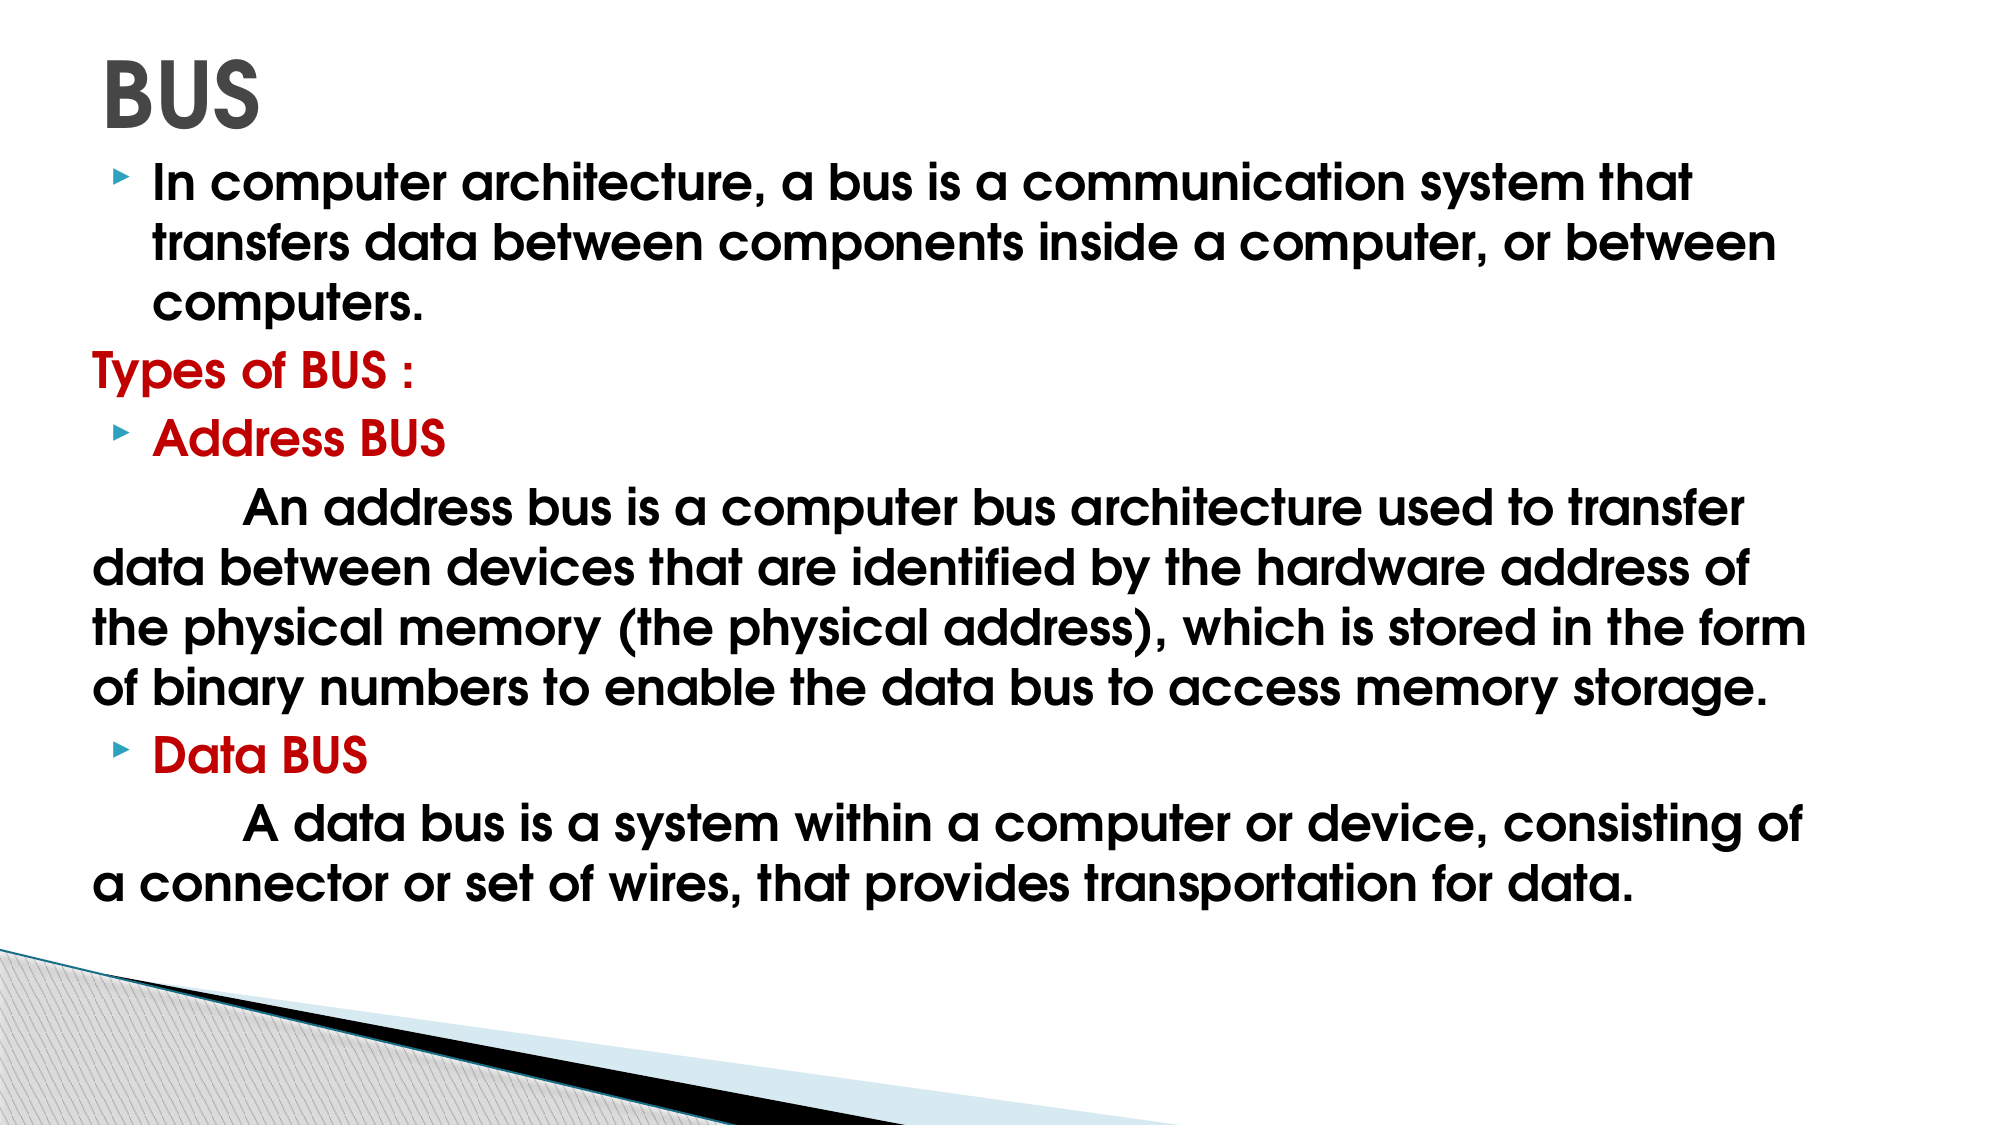

# BUS
In computer architecture, a bus is a communication system that transfers data between components inside a computer, or between computers.
Types of BUS :
Address BUS
	An address bus is a computer bus architecture used to transfer data between devices that are identified by the hardware address of the physical memory (the physical address), which is stored in the form of binary numbers to enable the data bus to access memory storage.
Data BUS
	A data bus is a system within a computer or device, consisting of a connector or set of wires, that provides transportation for data.